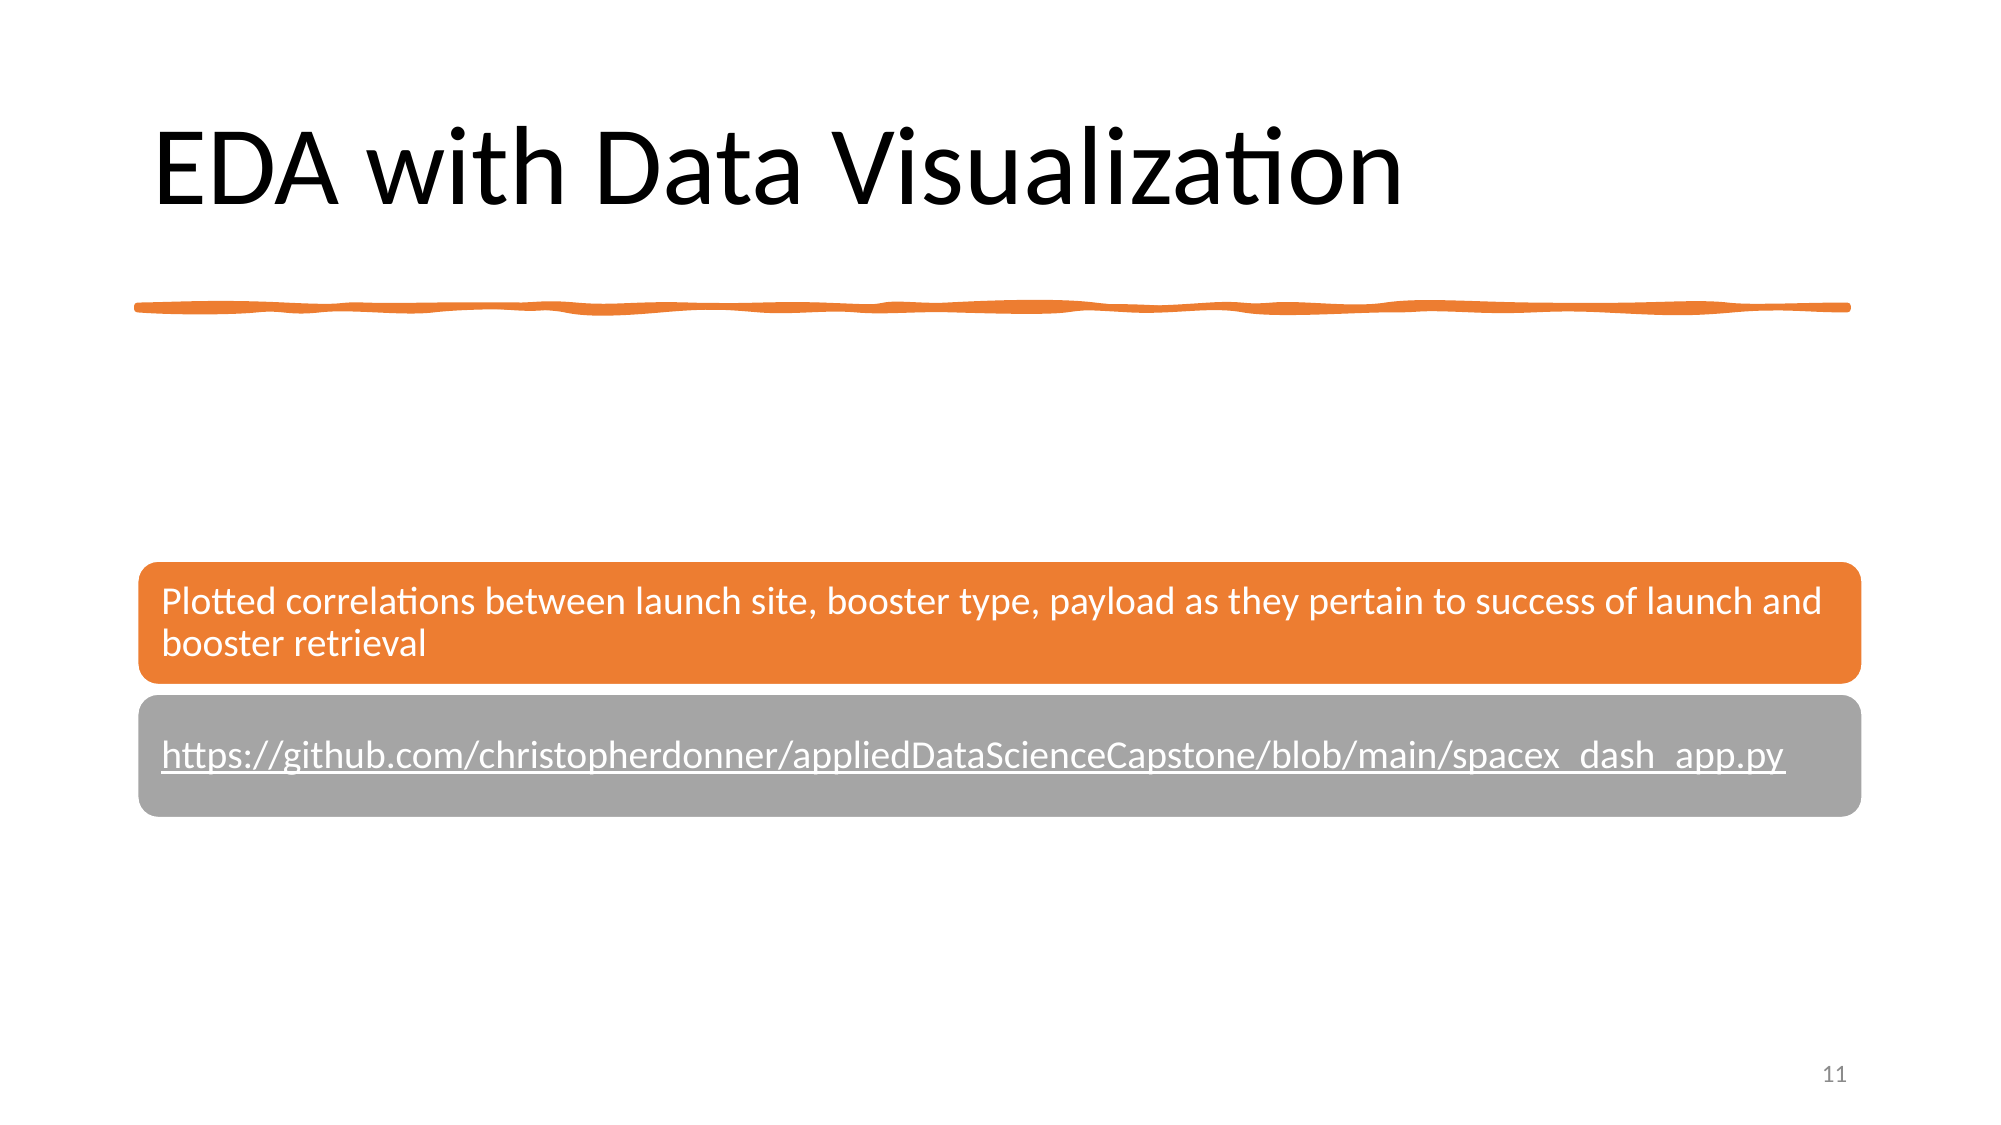

EDA with Data Visualization

Plotted correlations between launch site, booster type, payload as they pertain to success of launch and booster retrieval
https://github.com/christopherdonner/appliedDataScienceCapstone/blob/main/spacex_dash_app.py
11